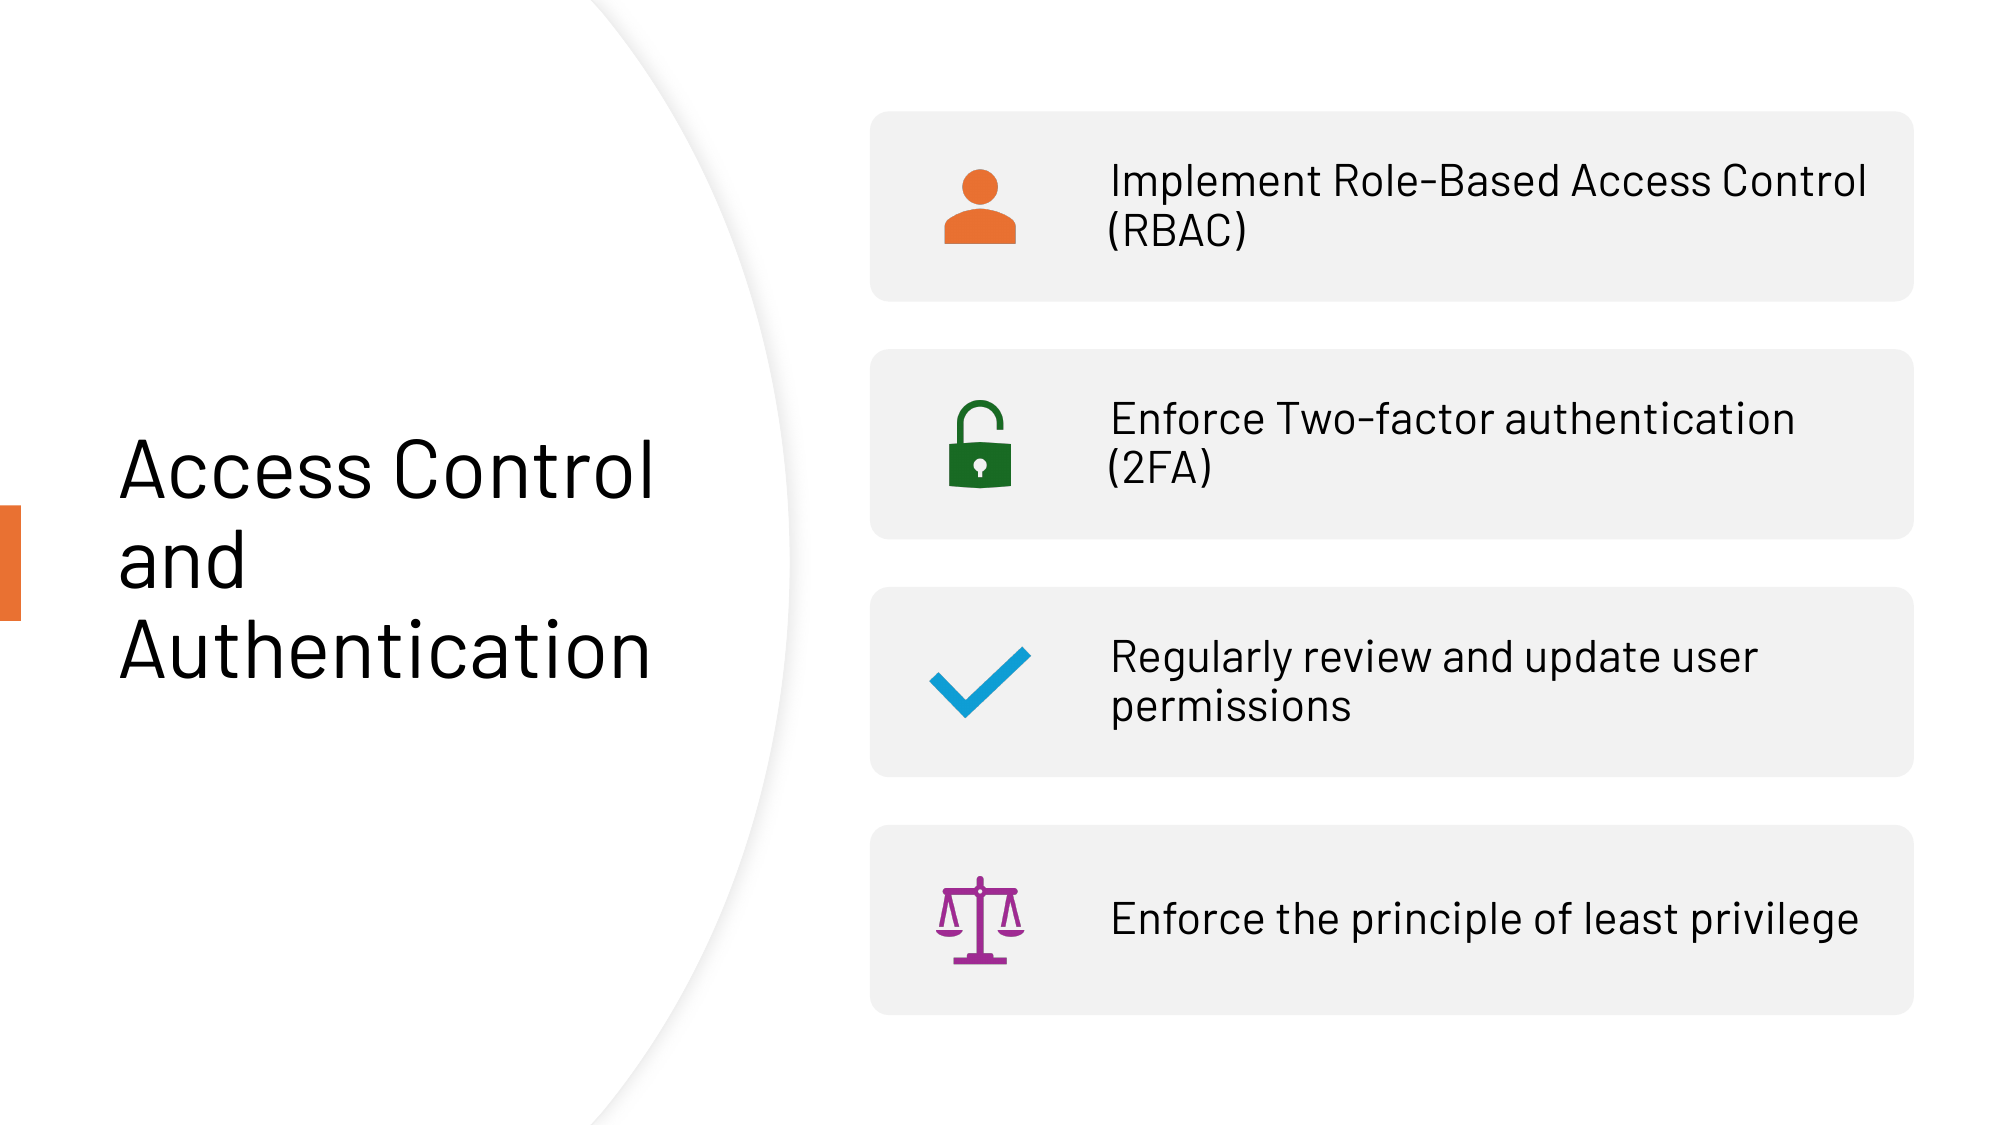

Implement Role-Based Access Control (RBAC)
Enforce Two-factor authentication (2FA)
Regularly review and update user permissions
Enforce the principle of least privilege
# Access Control and Authentication